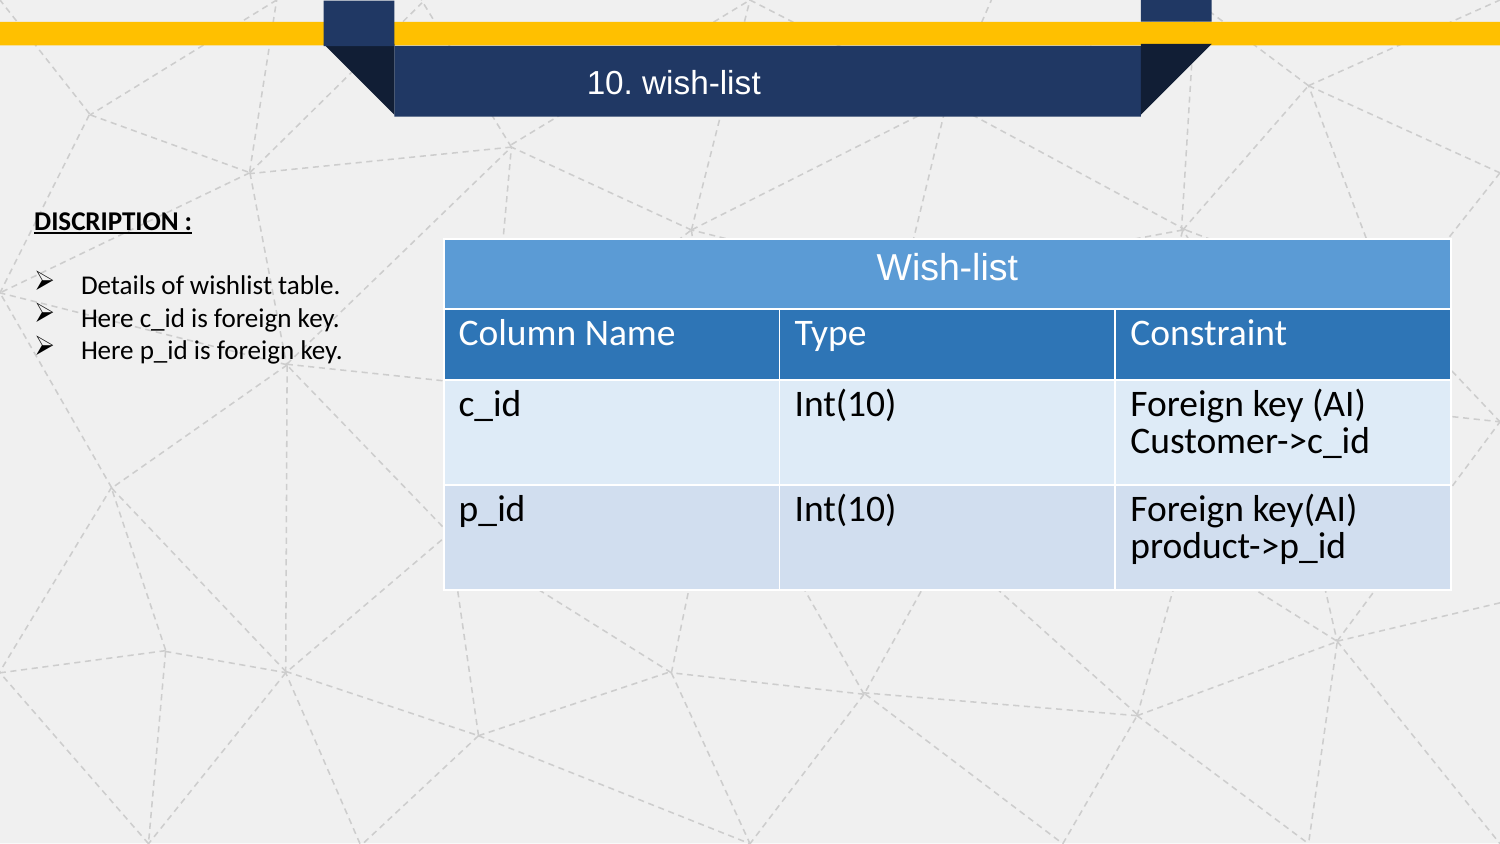

10. wish-list
DISCRIPTION :

Details of wishlist table.
Here c_id is foreign key.
Here p_id is foreign key.
| Wish-list |  |  |
| --- | --- | --- |
| Column Name | Type | Constraint |
| c\_id | Int(10) | Foreign key (AI) Customer->c\_id |
| p\_id | Int(10) | Foreign key(AI) product->p\_id |